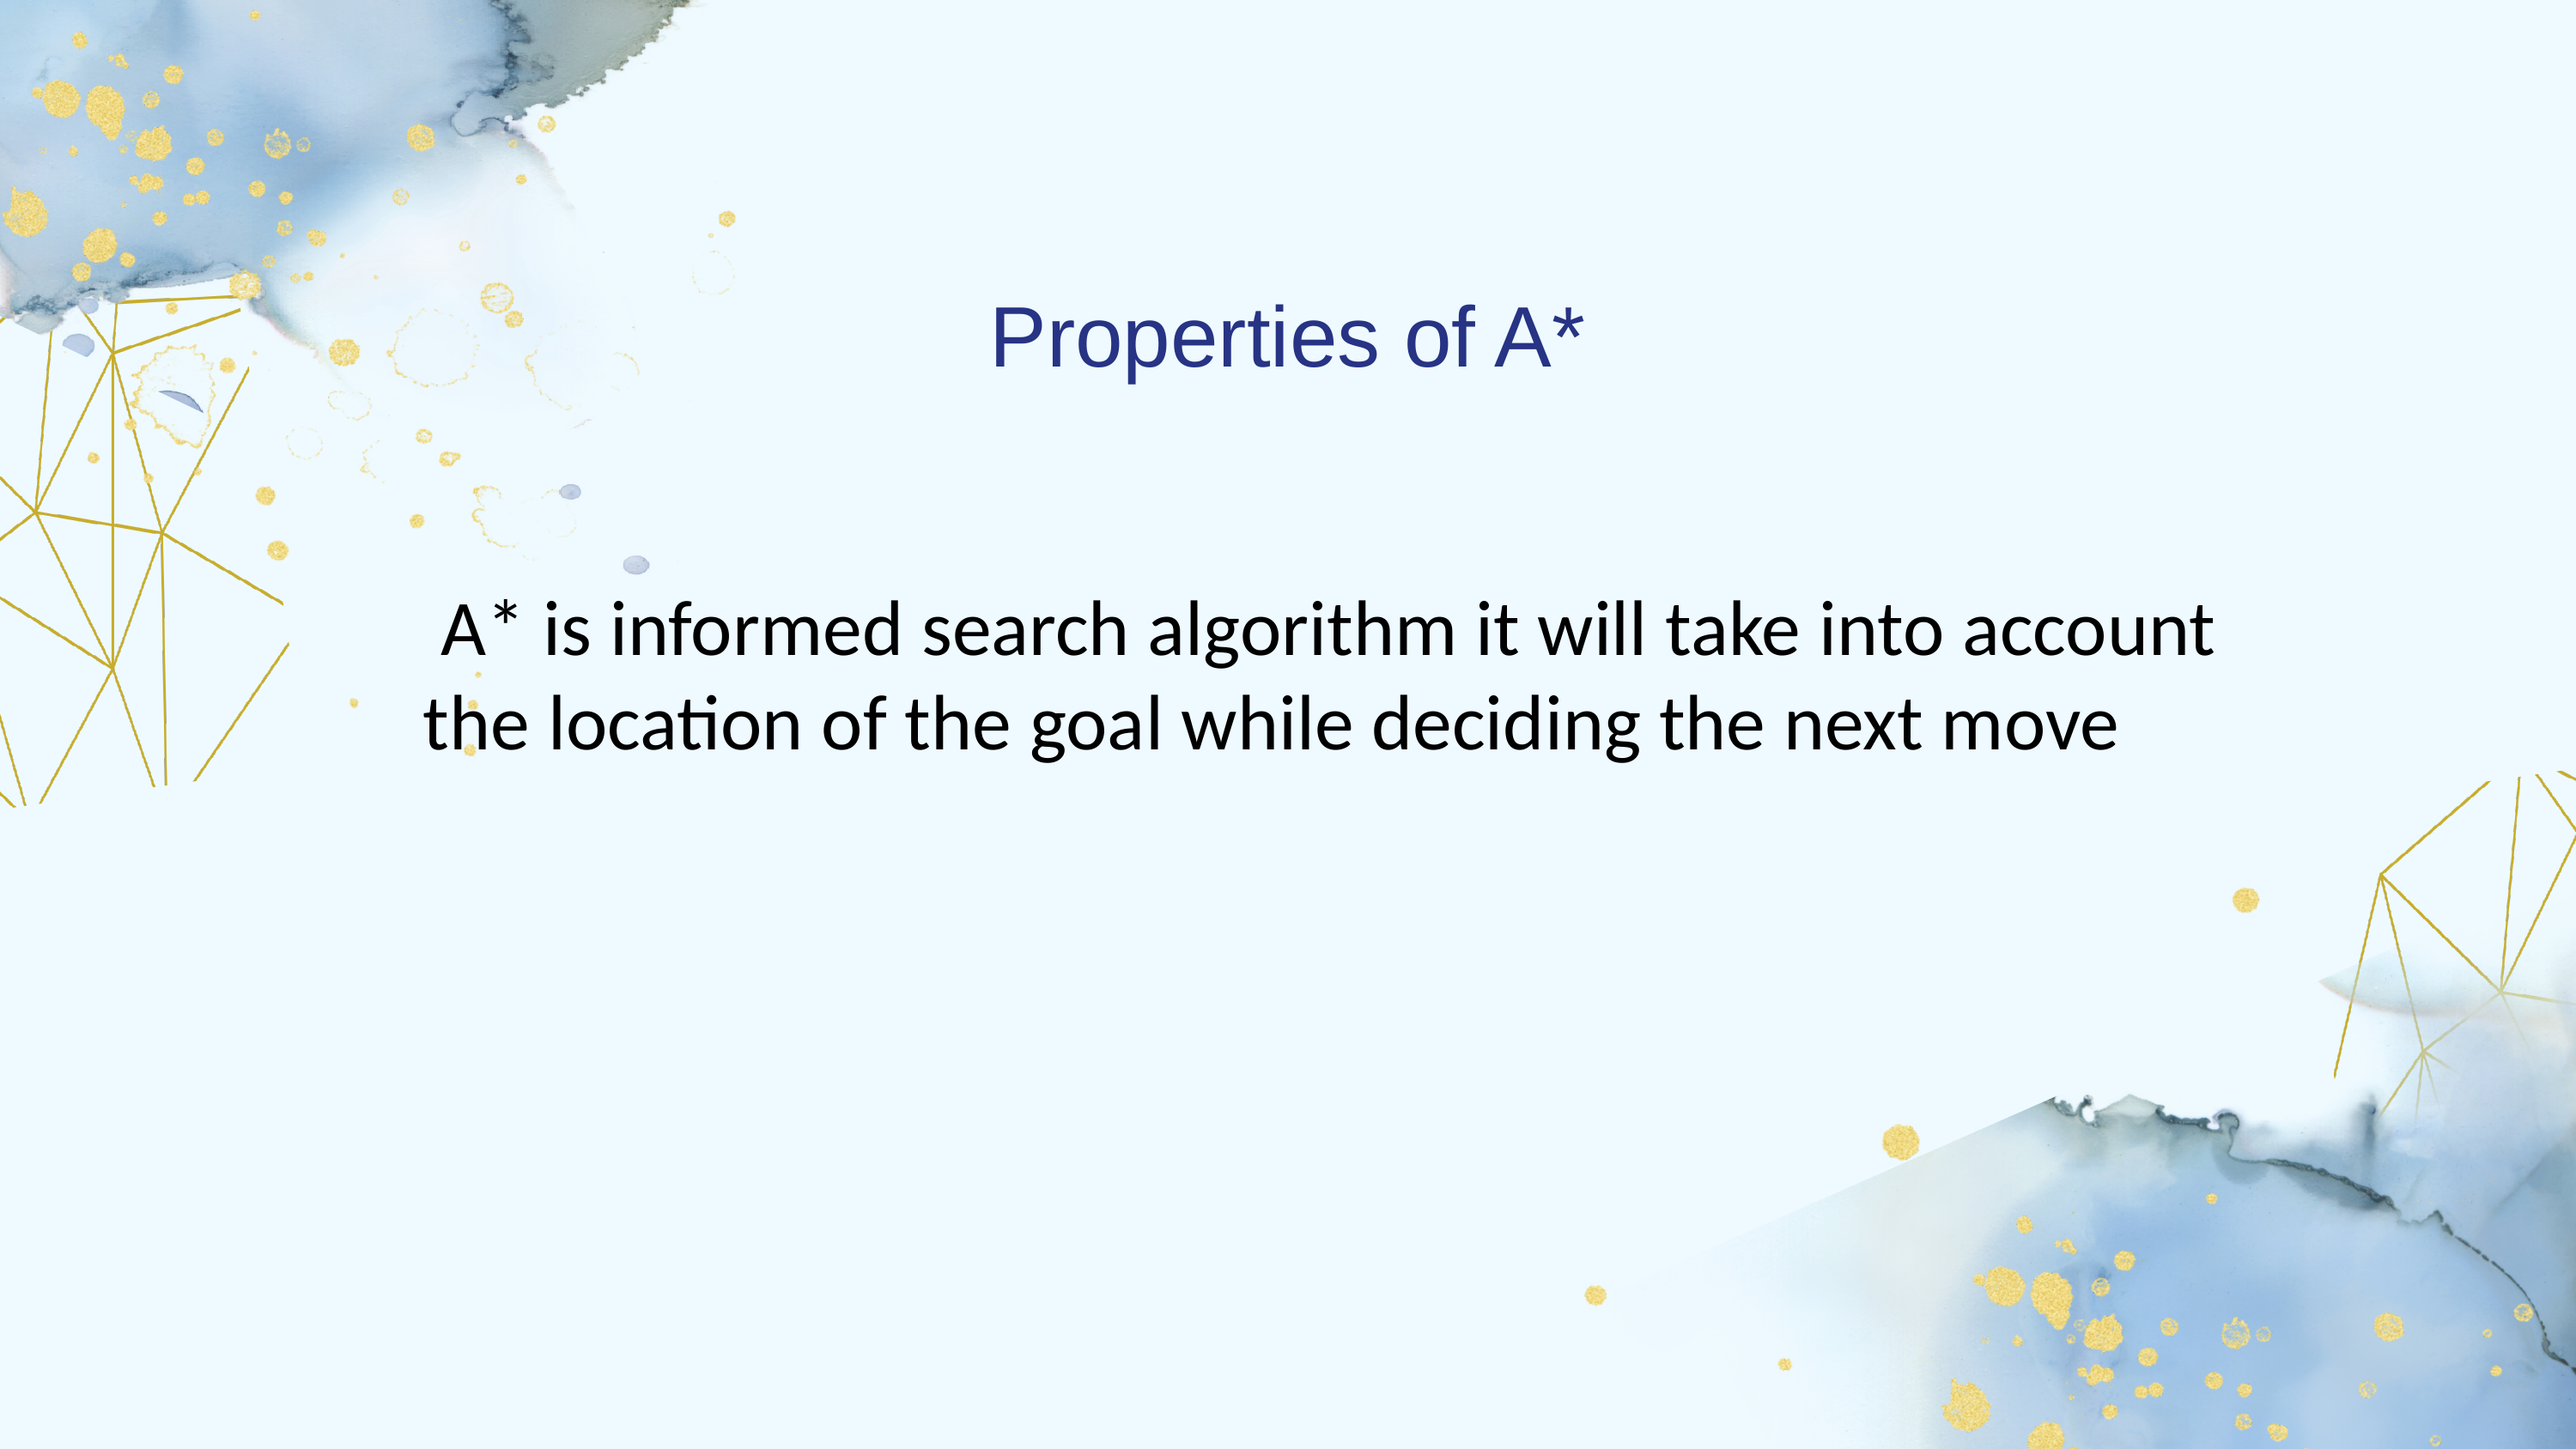

Properties of A*

 A* is informed search algorithm it will take into account the location of the goal while deciding the next move